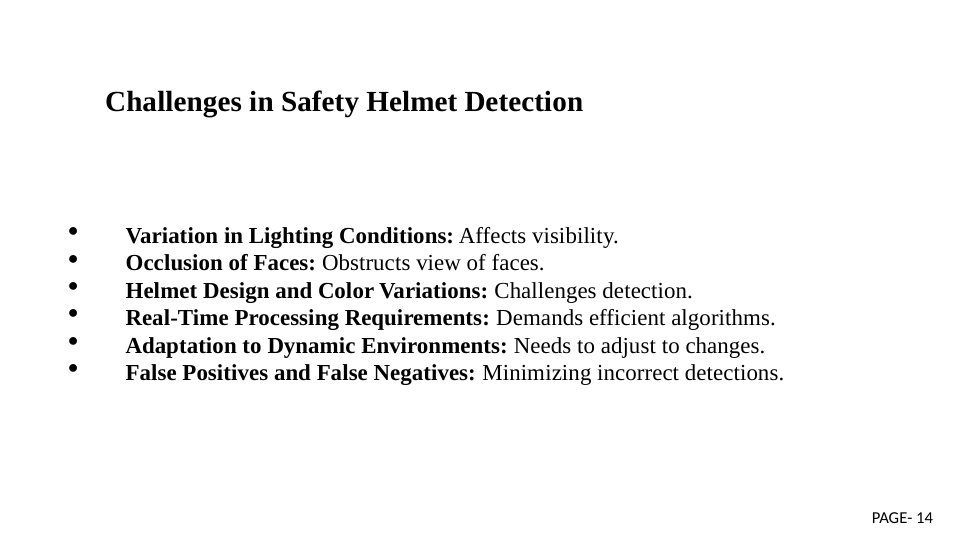

# Challenges in Safety Helmet Detection
Variation in Lighting Conditions: Affects visibility.
Occlusion of Faces: Obstructs view of faces.
Helmet Design and Color Variations: Challenges detection.
Real-Time Processing Requirements: Demands efficient algorithms.
Adaptation to Dynamic Environments: Needs to adjust to changes.
False Positives and False Negatives: Minimizing incorrect detections.

PAGE- 14